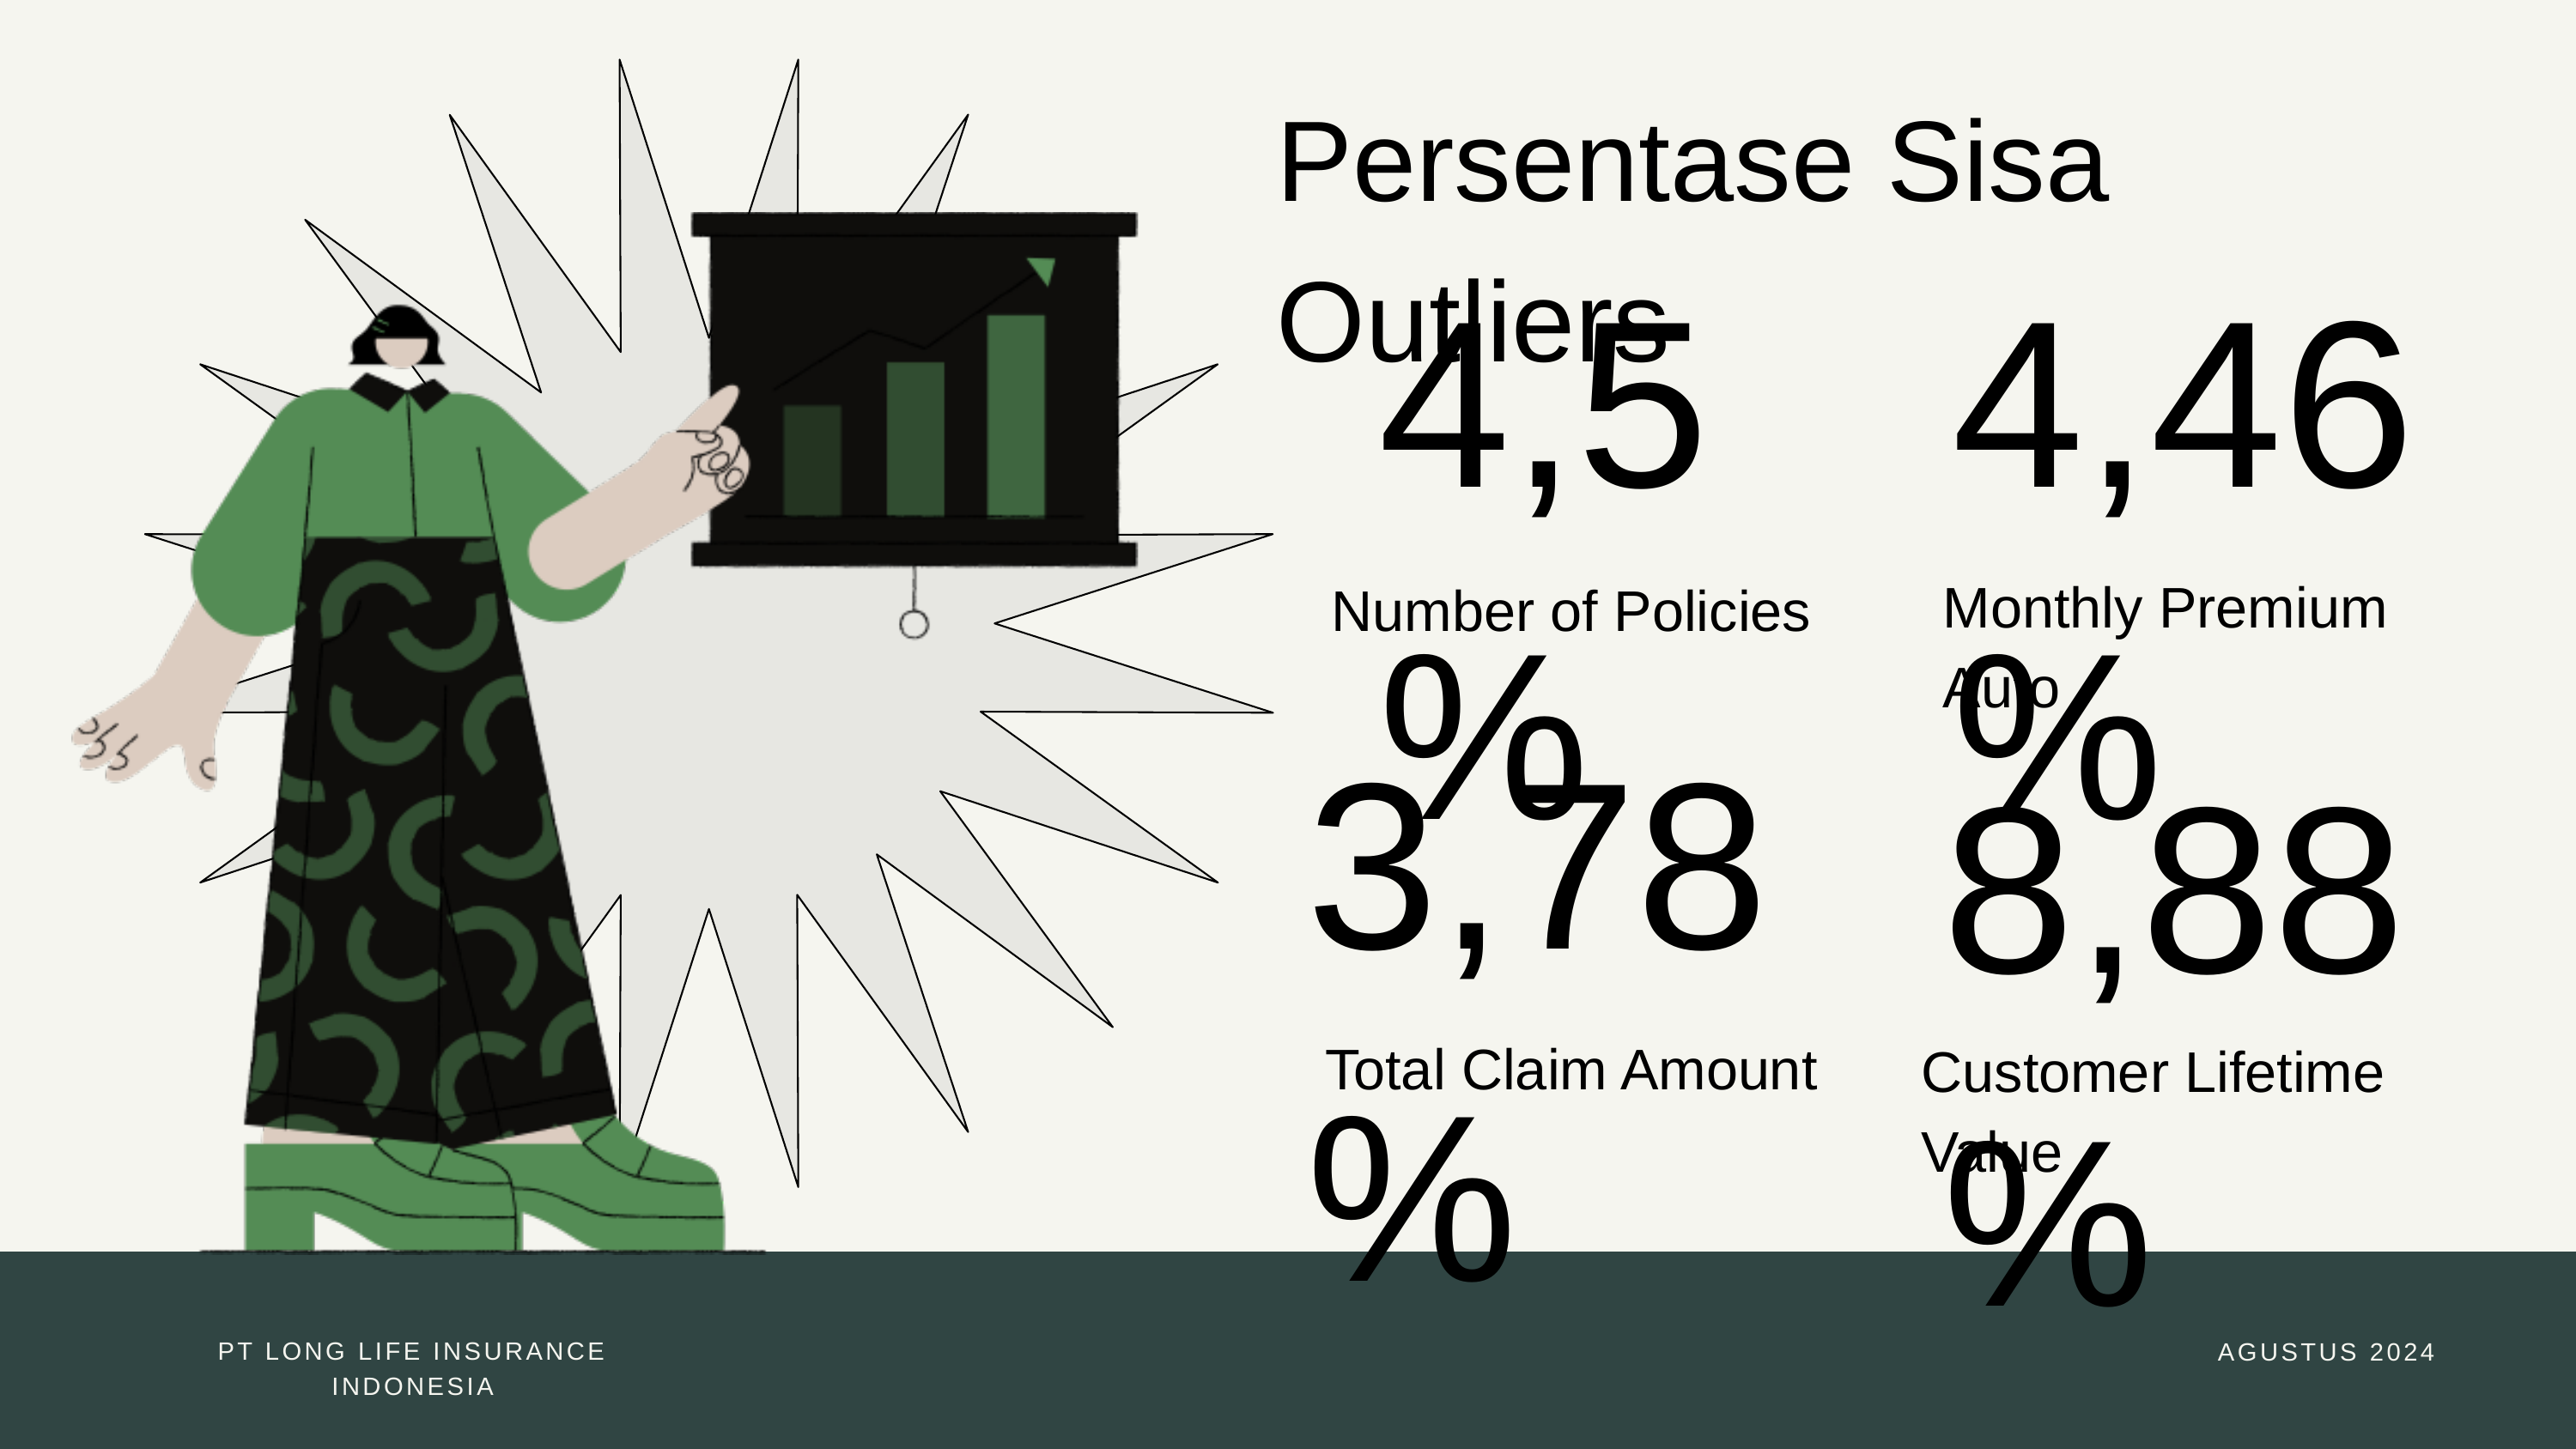

Persentase Sisa Outliers
4,5%
4,46%

Monthly Premium Auto

Number of Policies

3,78%
8,88%
Total Claim Amount

Customer Lifetime Value

PT LONG LIFE INSURANCE INDONESIA
AGUSTUS 2024